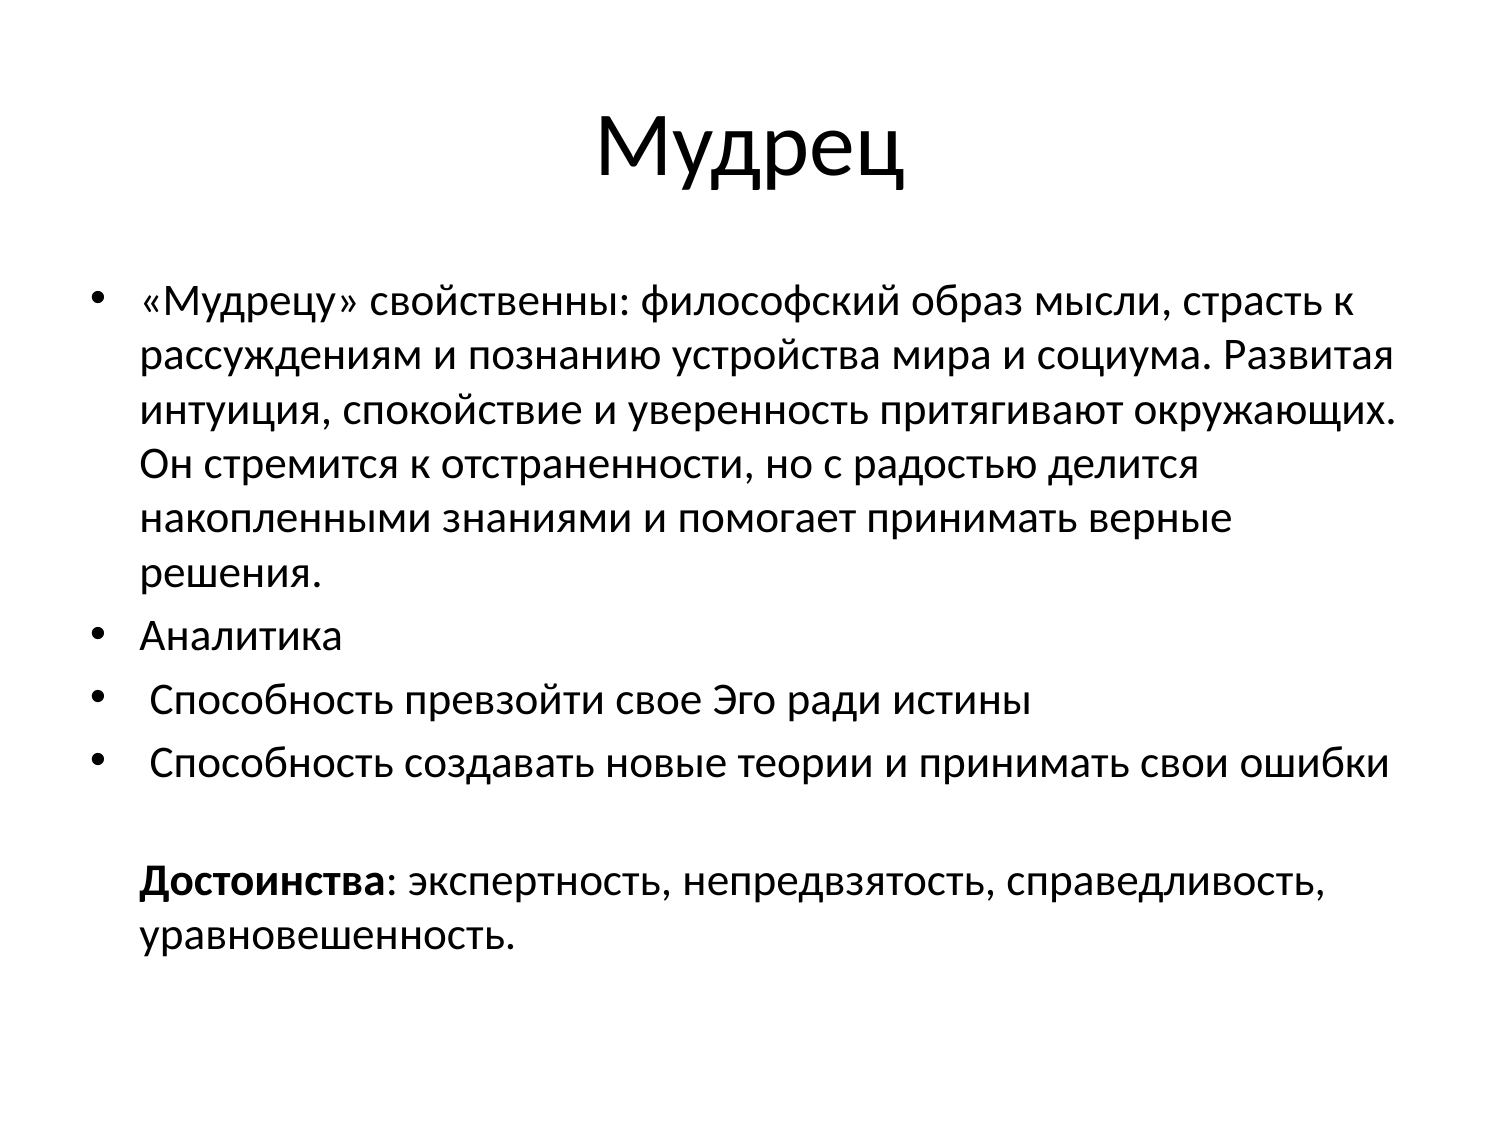

# Мудрец
«Мудрецу» свойственны: философский образ мысли, страсть к рассуждениям и познанию устройства мира и социума. Развитая интуиция, спокойствие и уверенность притягивают окружающих. Он стремится к отстраненности, но с радостью делится накопленными знаниями и помогает принимать верные решения.
Аналитика
 Способность превзойти свое Эго ради истины
 Способность создавать новые теории и принимать свои ошибки
Достоинства: экспертность, непредвзятость, справедливость, уравновешенность.